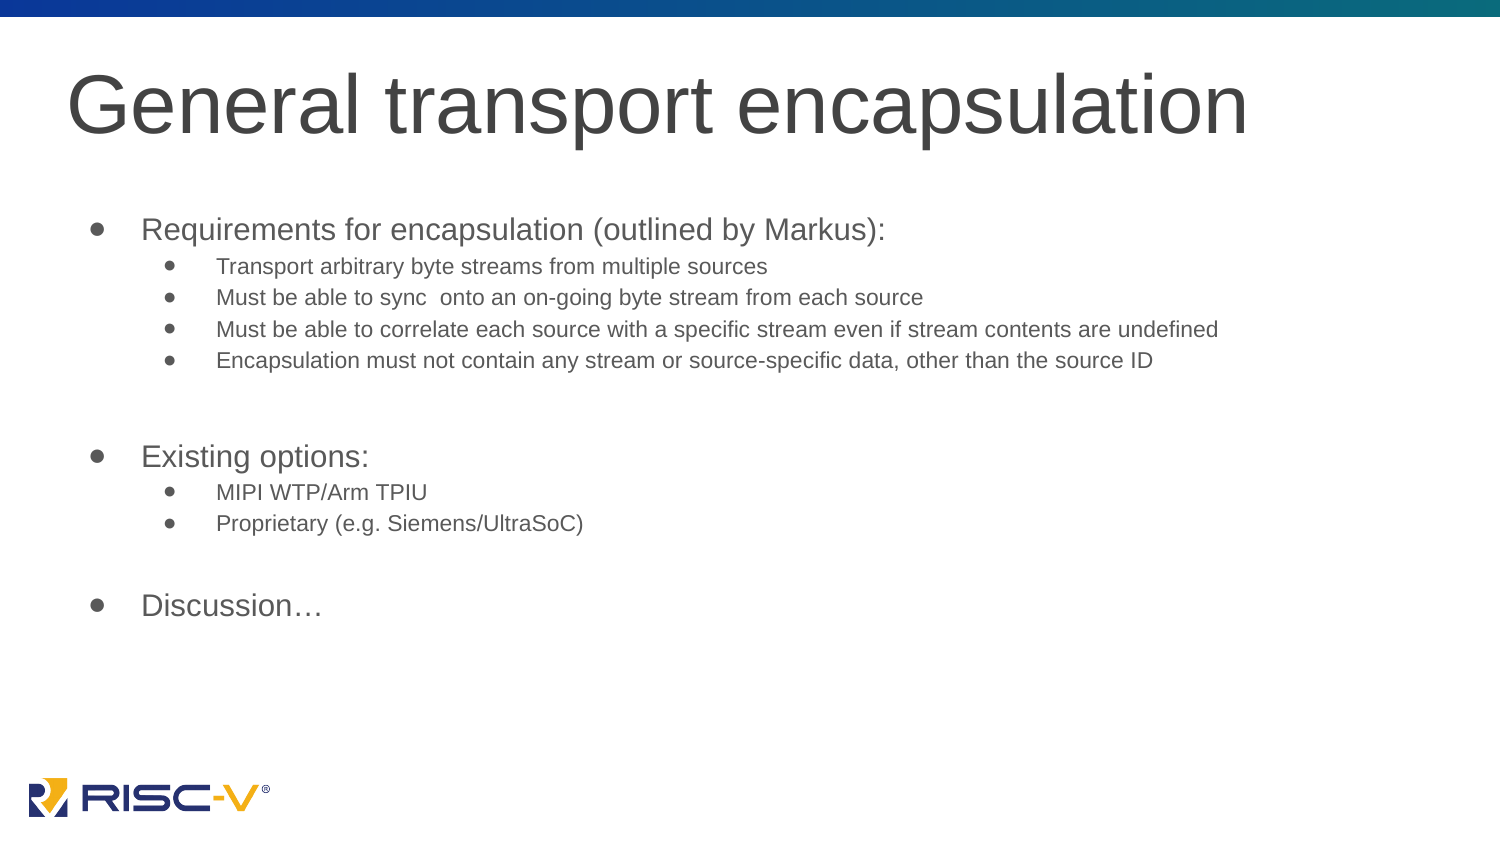

# General transport encapsulation
Requirements for encapsulation (outlined by Markus):
Transport arbitrary byte streams from multiple sources
Must be able to sync  onto an on-going byte stream from each source
Must be able to correlate each source with a specific stream even if stream contents are undefined
Encapsulation must not contain any stream or source-specific data, other than the source ID

Existing options:
MIPI WTP/Arm TPIU
Proprietary (e.g. Siemens/UltraSoC)

Discussion…